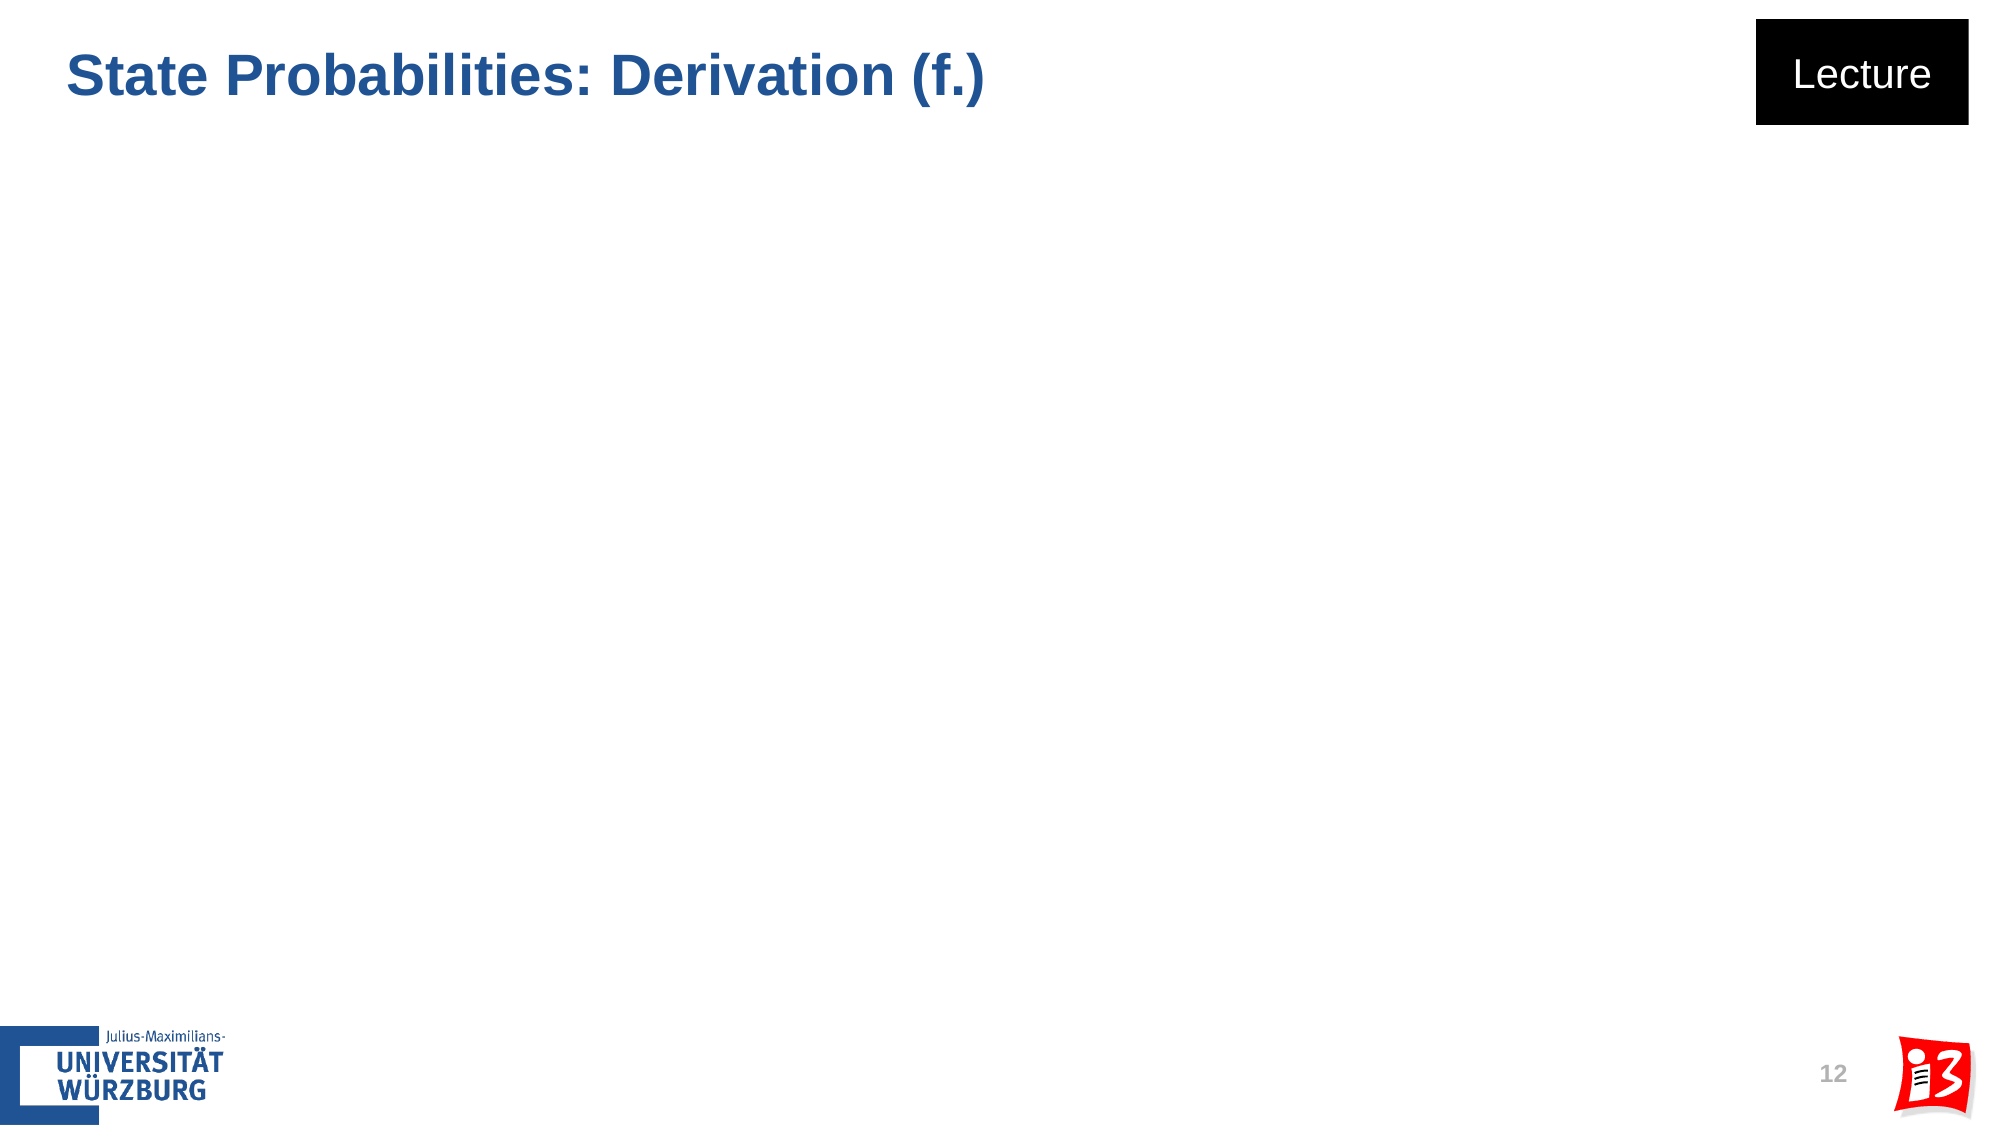

# State Probabilities: Derivation (f.)
Lecture

12